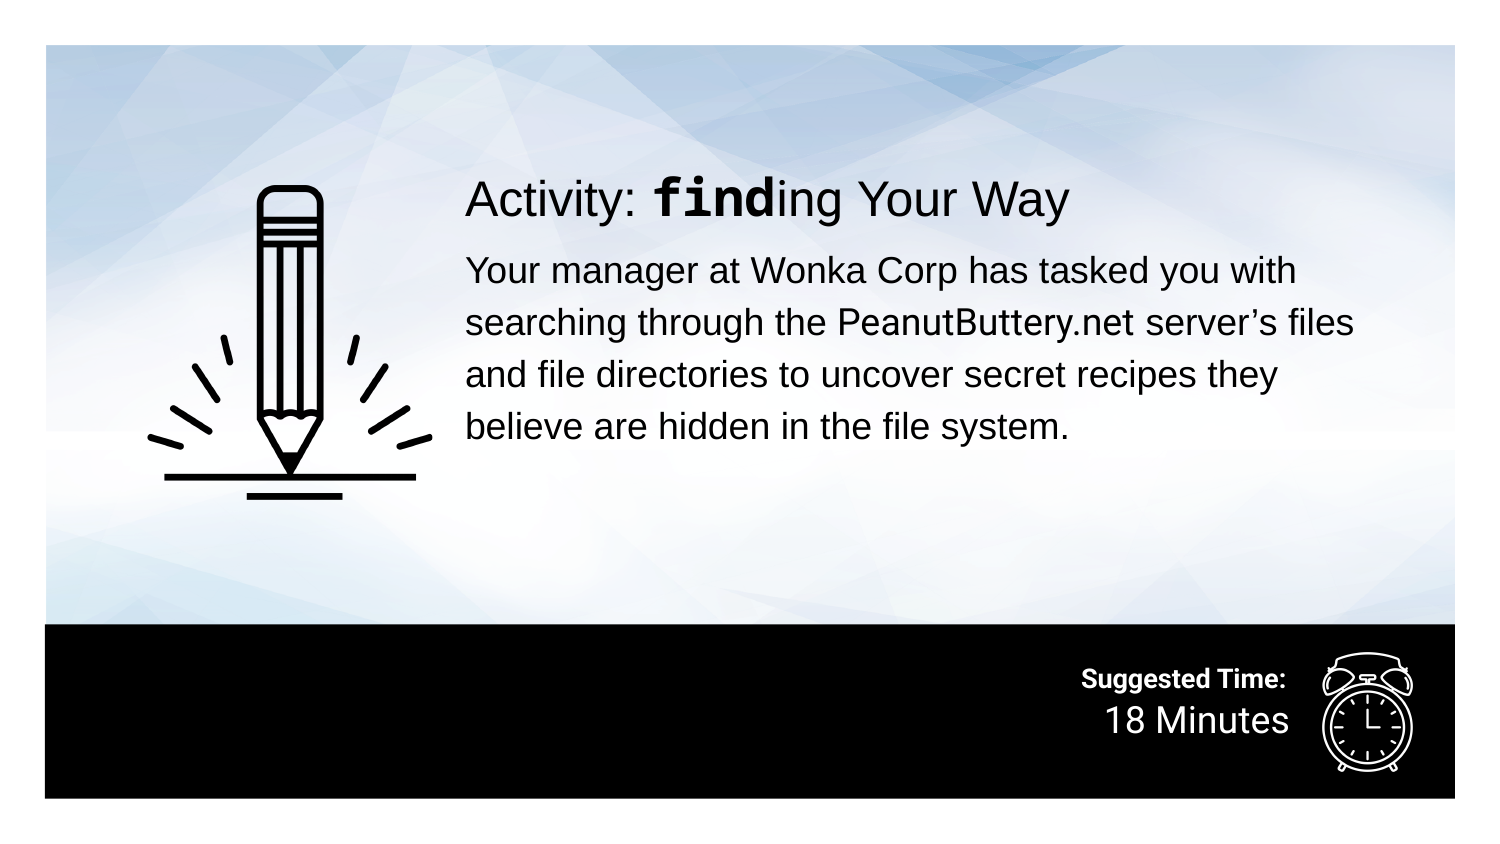

Activity: finding Your Way
Your manager at Wonka Corp has tasked you with searching through the PeanutButtery.net server’s files and file directories to uncover secret recipes they believe are hidden in the file system.
# 18 Minutes